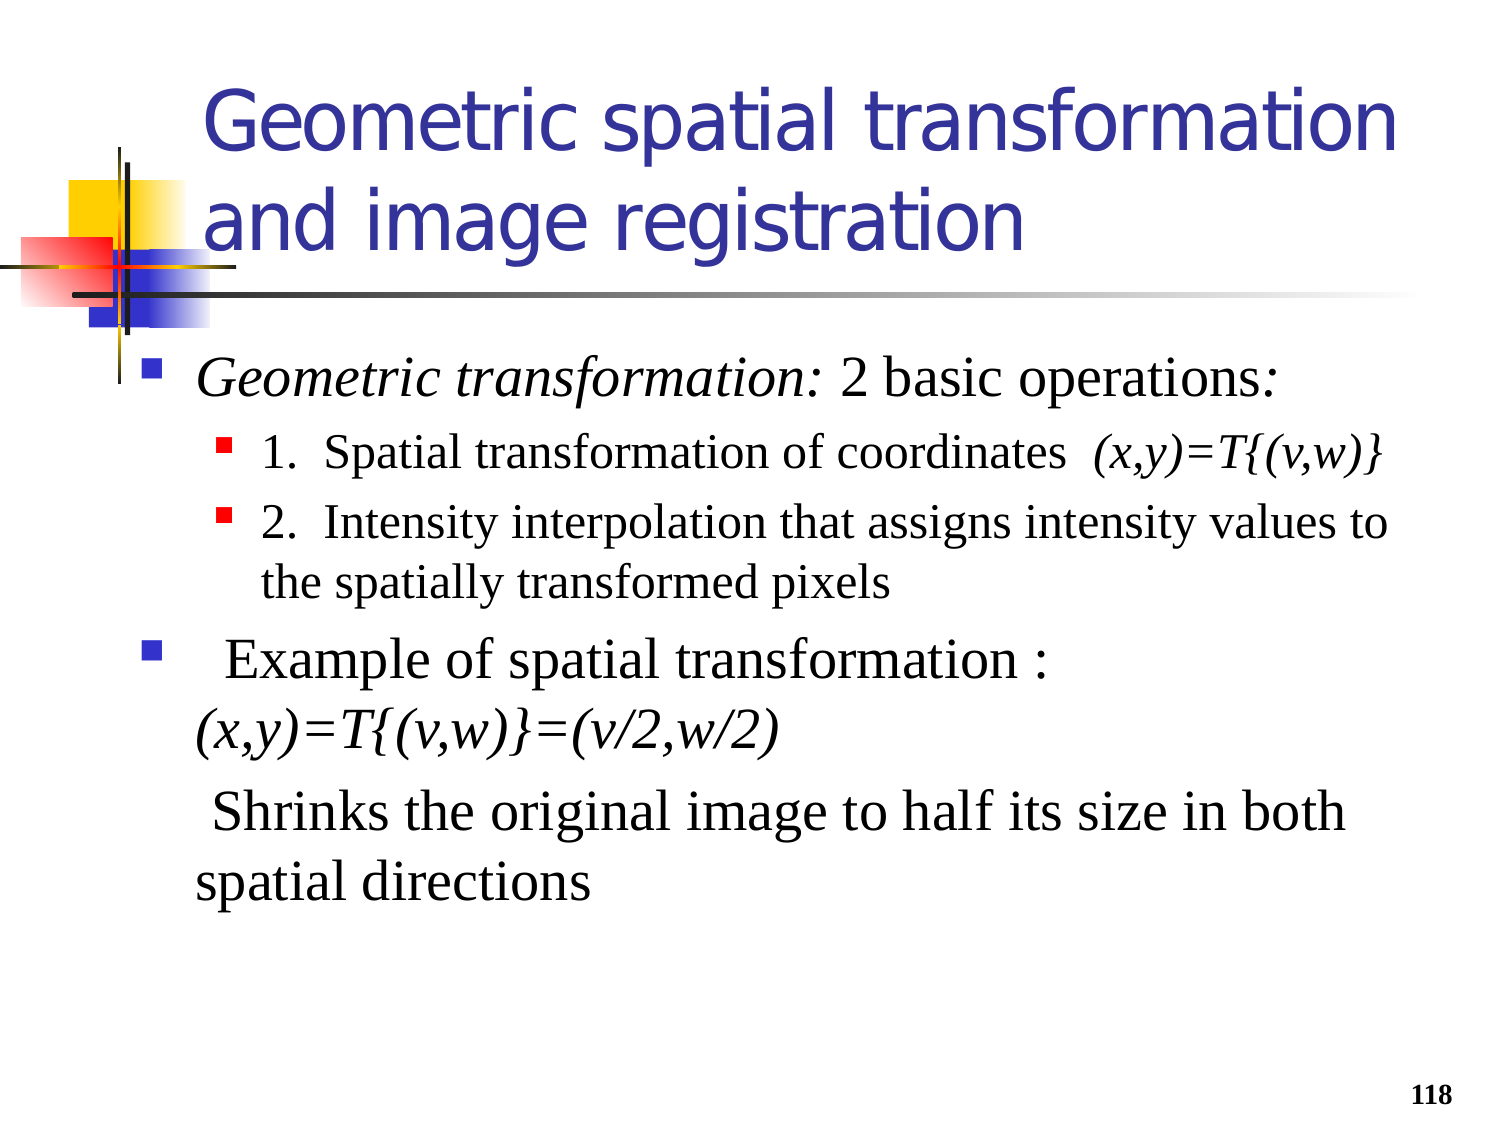

# Geometric spatial transformation and image registration
Geometric transformation: 2 basic operations:
1.  Spatial transformation of coordinates  (x,y)=T{(v,w)}
2.  Intensity interpolation that assigns intensity values to the spatially transformed pixels
  Example of spatial transformation : (x,y)=T{(v,w)}=(v/2,w/2)
     Shrinks the original image to half its size in both spatial directions
118